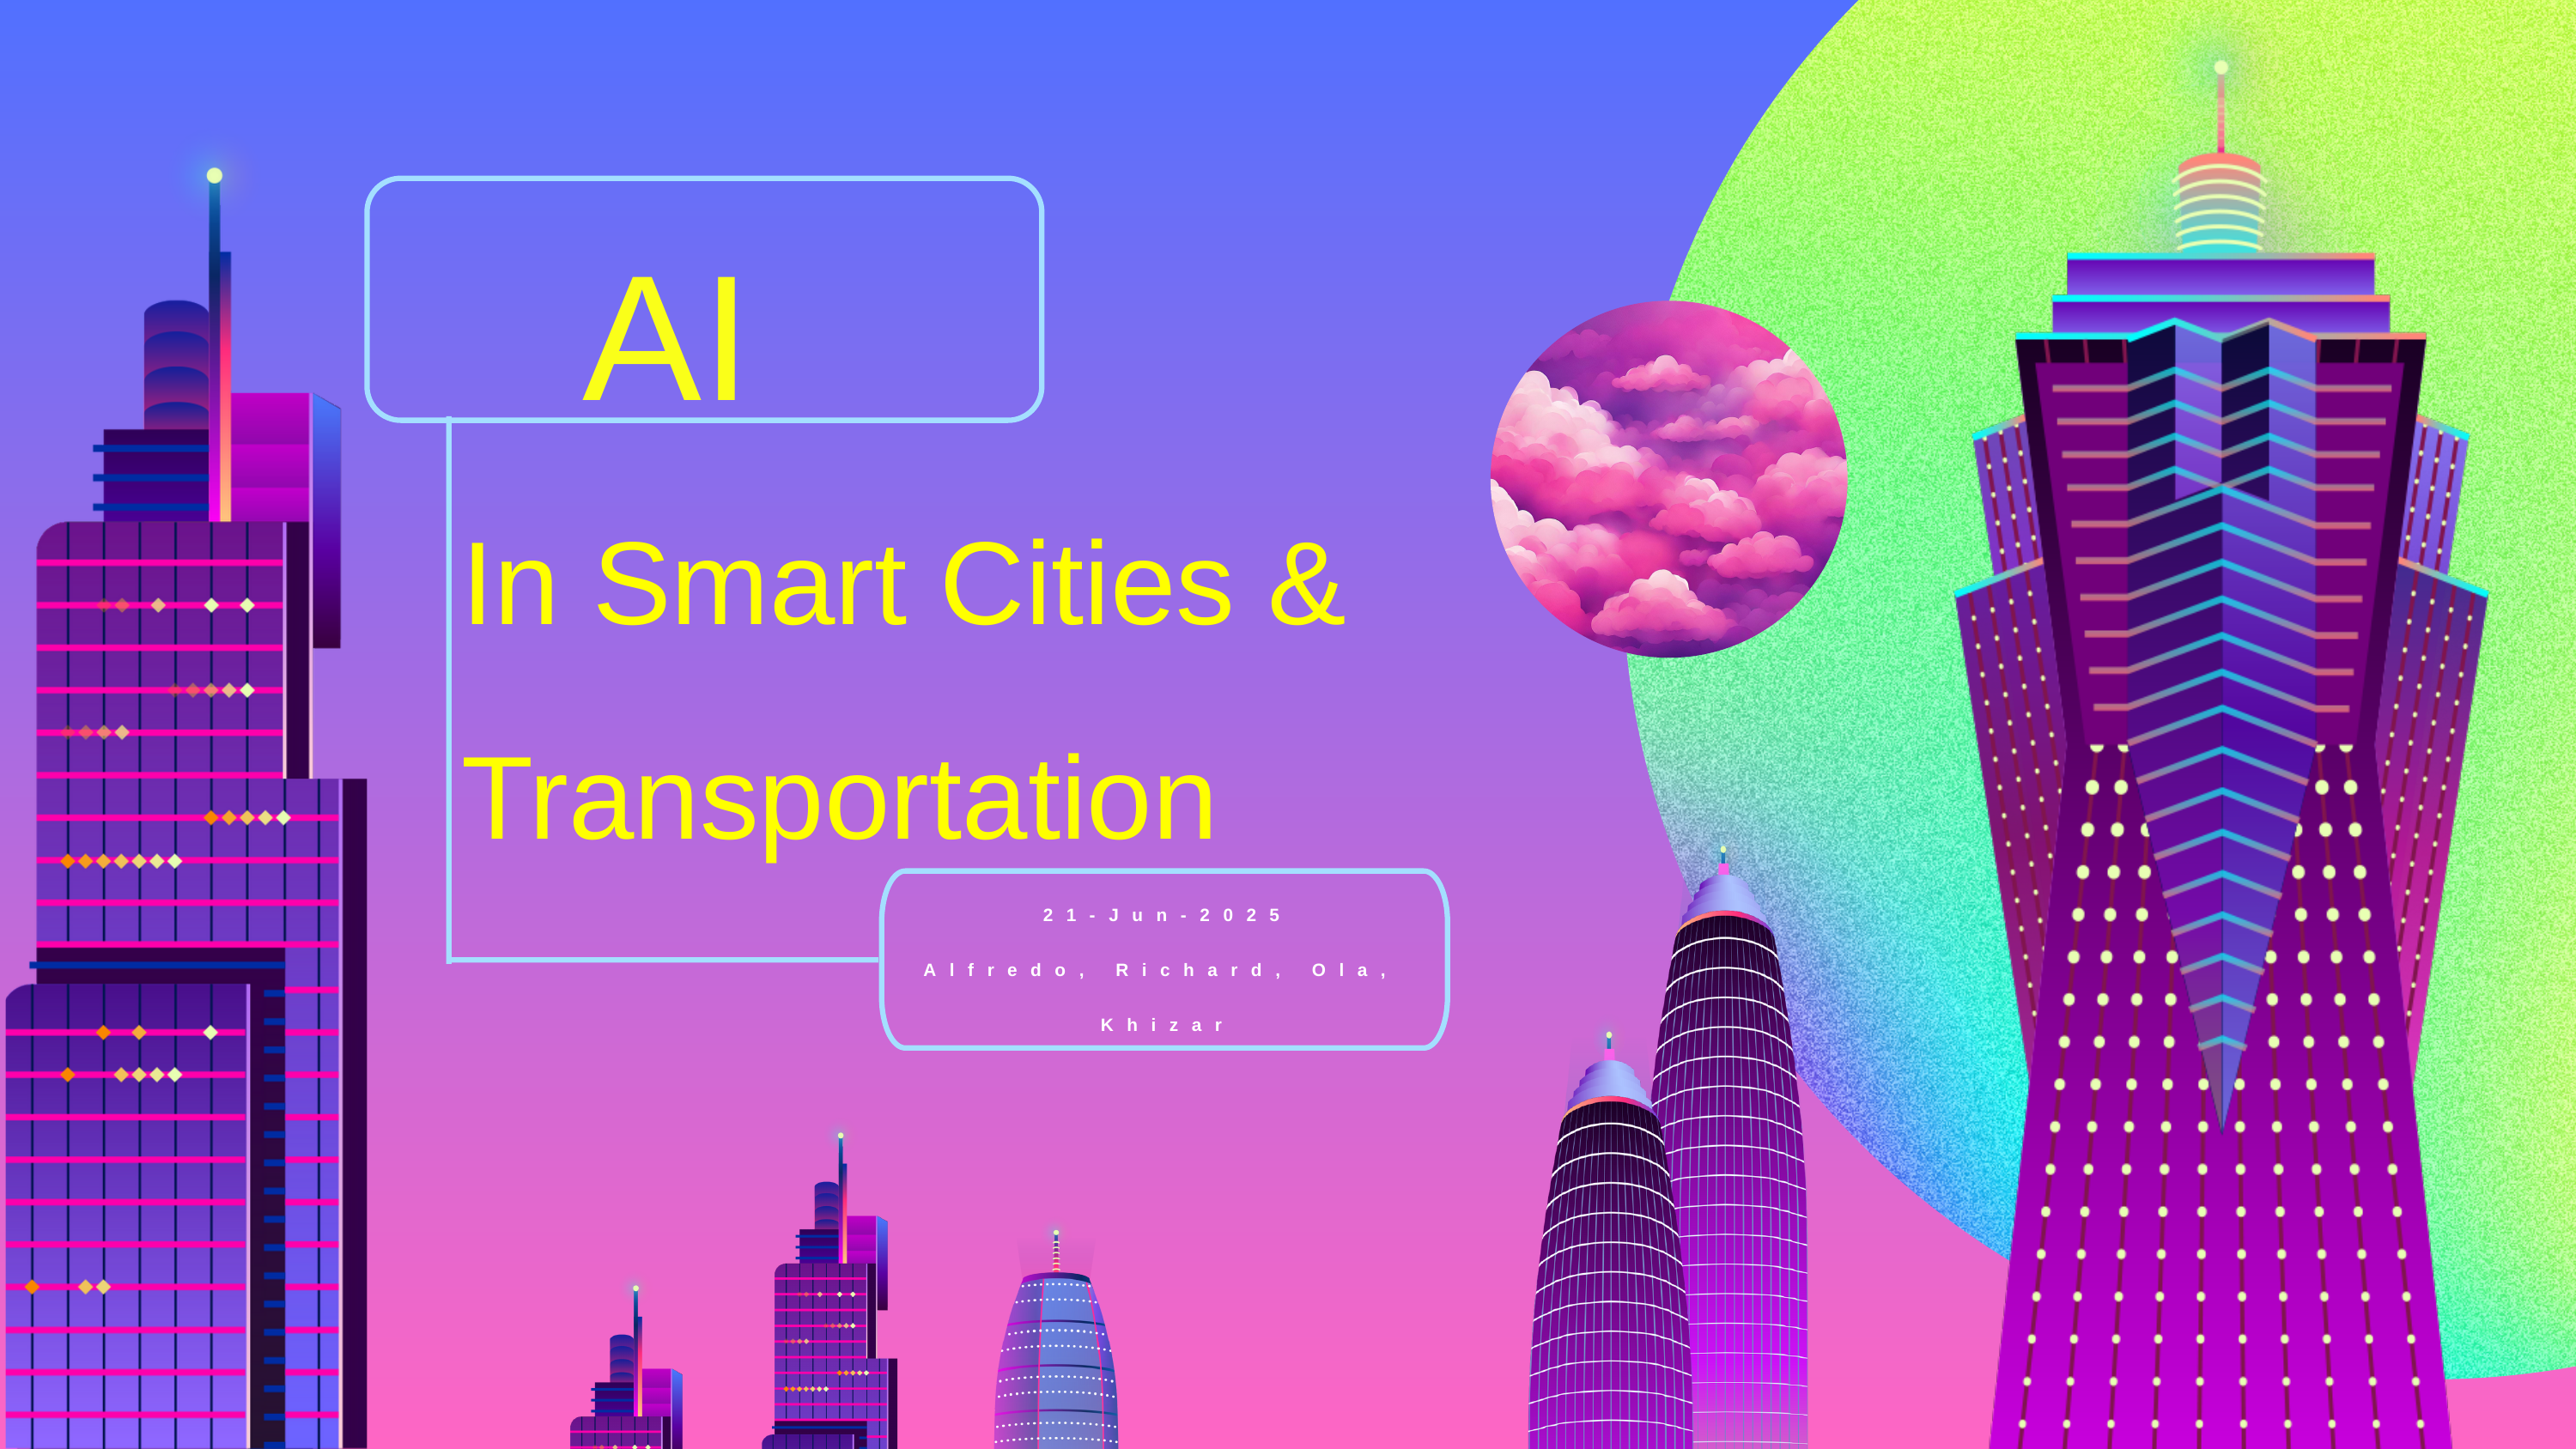

AI

In Smart Cities & Transportation

21-Jun-2025
Alfredo, Richard, Ola, Khizar